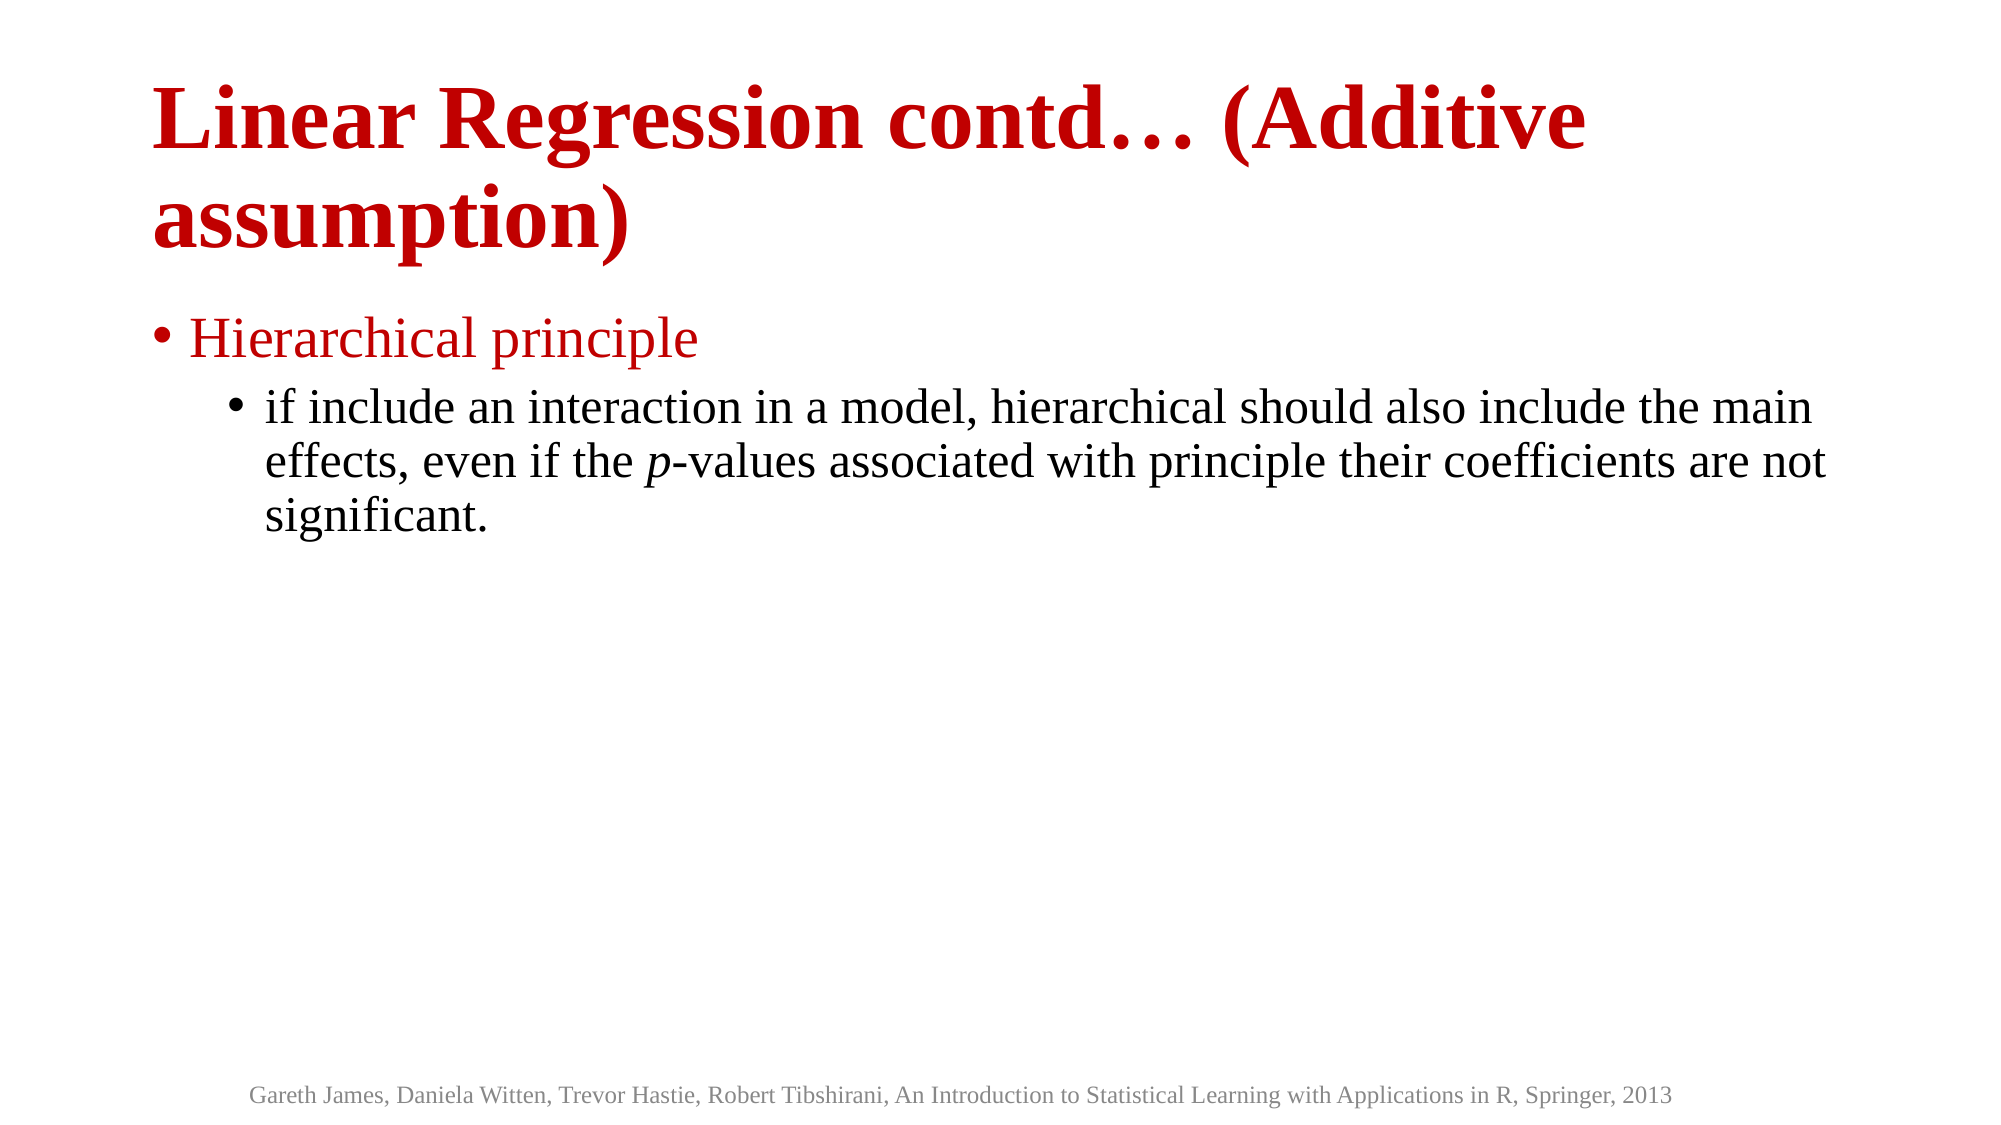

# Linear Regression contd… (Additive assumption)
Hierarchical principle
if include an interaction in a model, hierarchical should also include the main effects, even if the p-values associated with principle their coefficients are not significant.
Gareth James, Daniela Witten, Trevor Hastie, Robert Tibshirani, An Introduction to Statistical Learning with Applications in R, Springer, 2013